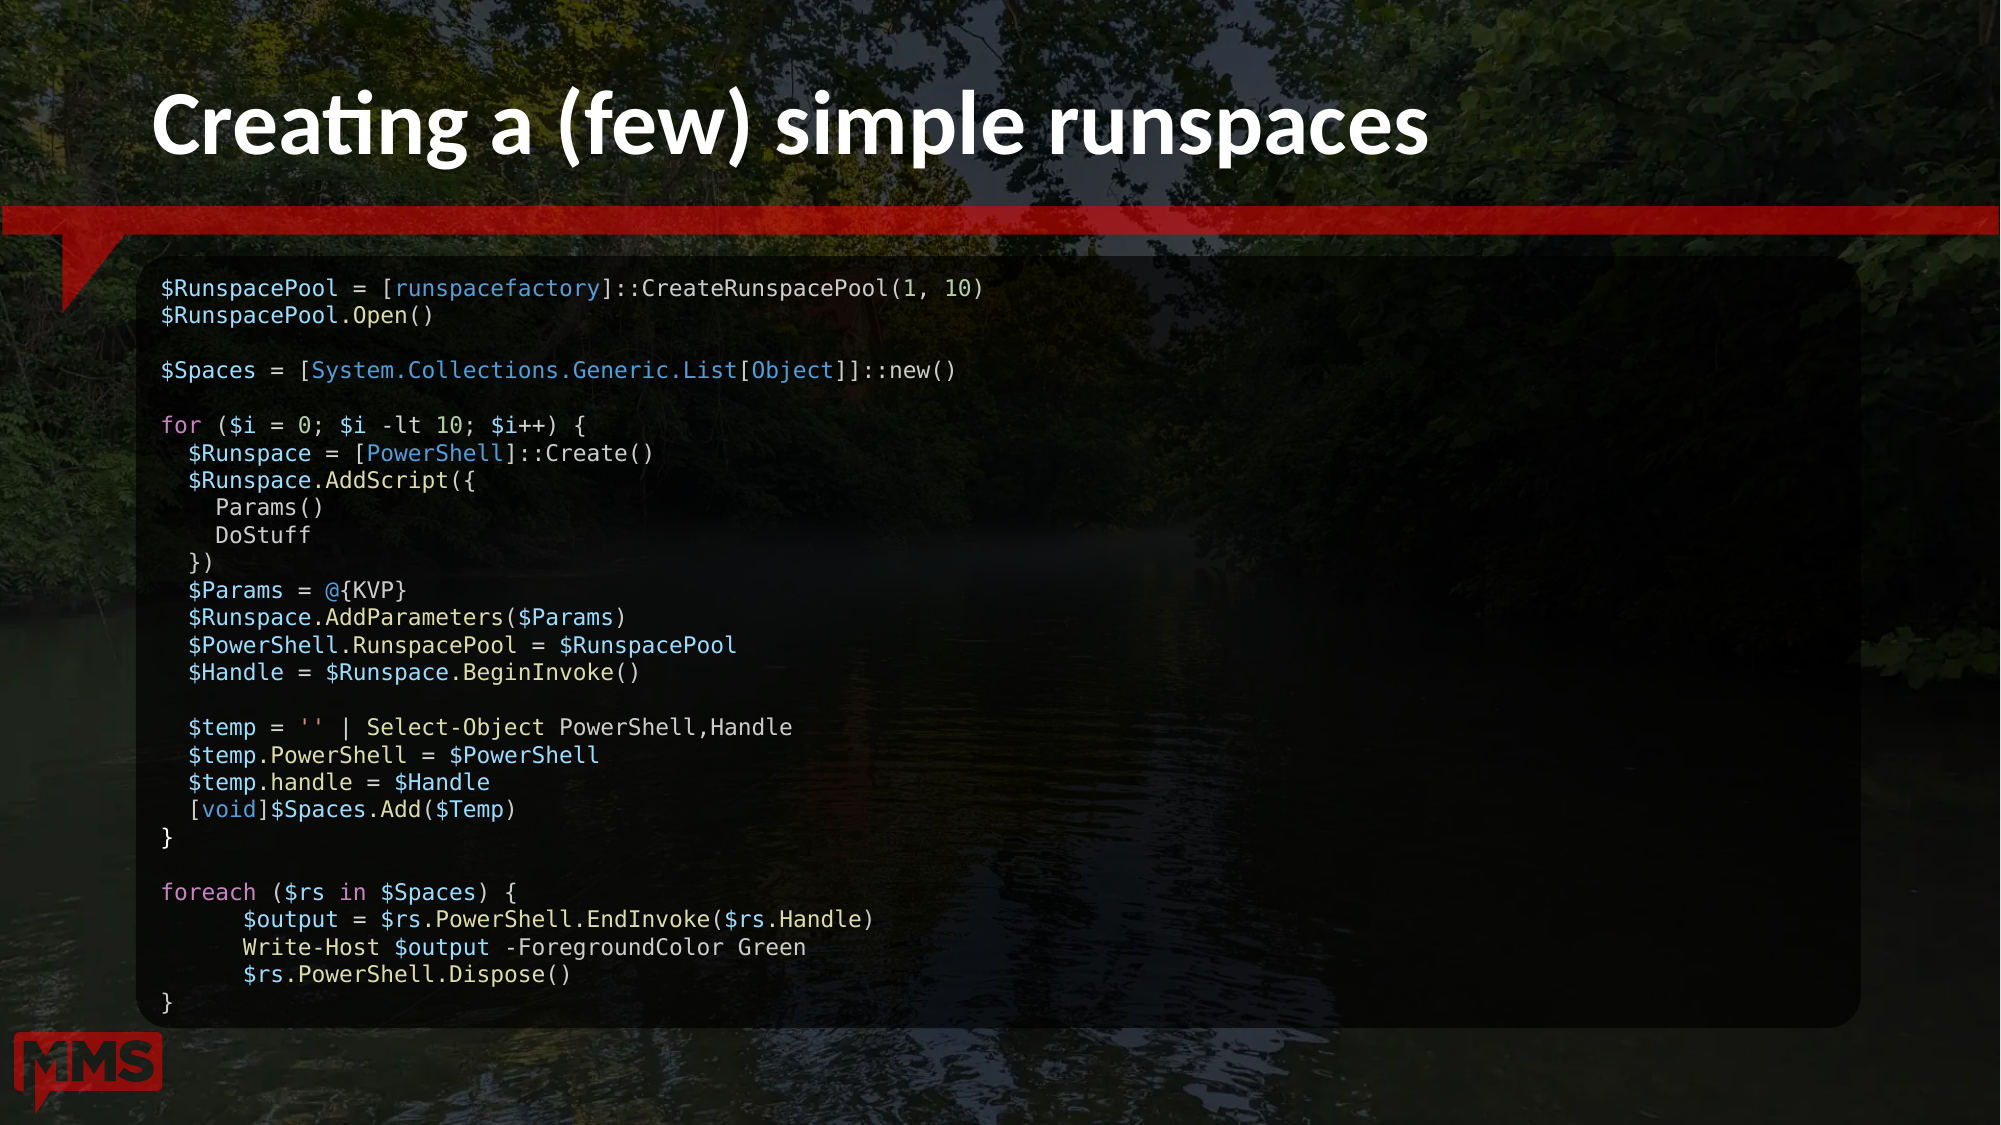

# Creating a (few) simple runspaces
$RunspacePool = [runspacefactory]::CreateRunspacePool(1, 10)
$RunspacePool.Open()

$Spaces = [System.Collections.Generic.List[Object]]::new()

for ($i = 0; $i -lt 10; $i++) {
  $Runspace = [PowerShell]::Create()
  $Runspace.AddScript({
    Params()
    DoStuff
  })
  $Params = @{KVP}
  $Runspace.AddParameters($Params)
  $PowerShell.RunspacePool = $RunspacePool
  $Handle = $Runspace.BeginInvoke()

  $temp = '' | Select-Object PowerShell,Handle
  $temp.PowerShell = $PowerShell
  $temp.handle = $Handle
  [void]$Spaces.Add($Temp)
}

foreach ($rs in $Spaces) {
      $output = $rs.PowerShell.EndInvoke($rs.Handle)
      Write-Host $output -ForegroundColor Green
      $rs.PowerShell.Dispose()
}